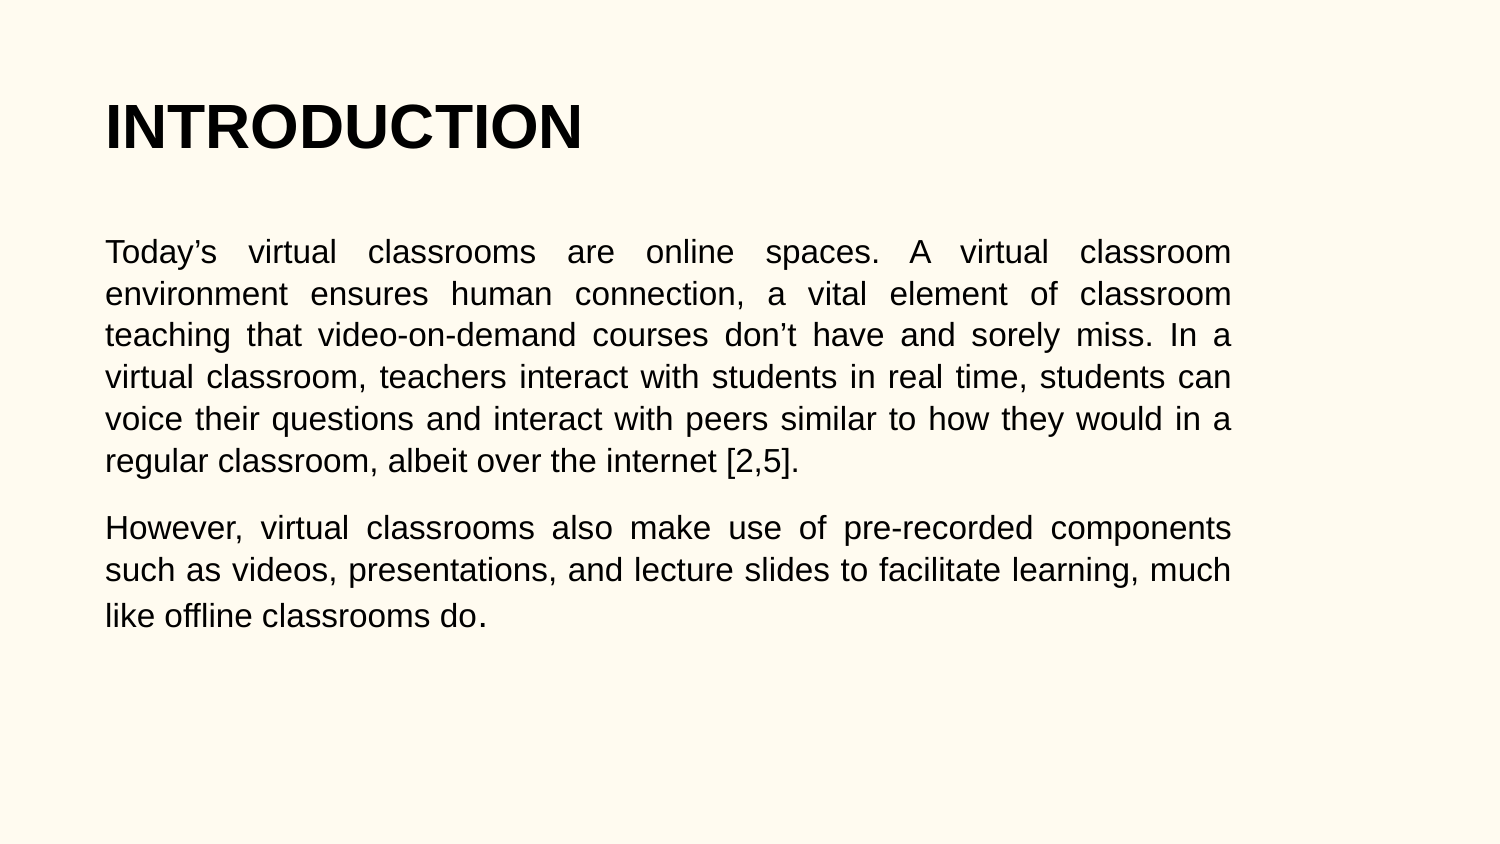

# INTRODUCTION
Today’s virtual classrooms are online spaces. A virtual classroom environment ensures human connection, a vital element of classroom teaching that video-on-demand courses don’t have and sorely miss. In a virtual classroom, teachers interact with students in real time, students can voice their questions and interact with peers similar to how they would in a regular classroom, albeit over the internet [2,5].
However, virtual classrooms also make use of pre-recorded components such as videos, presentations, and lecture slides to facilitate learning, much like offline classrooms do.